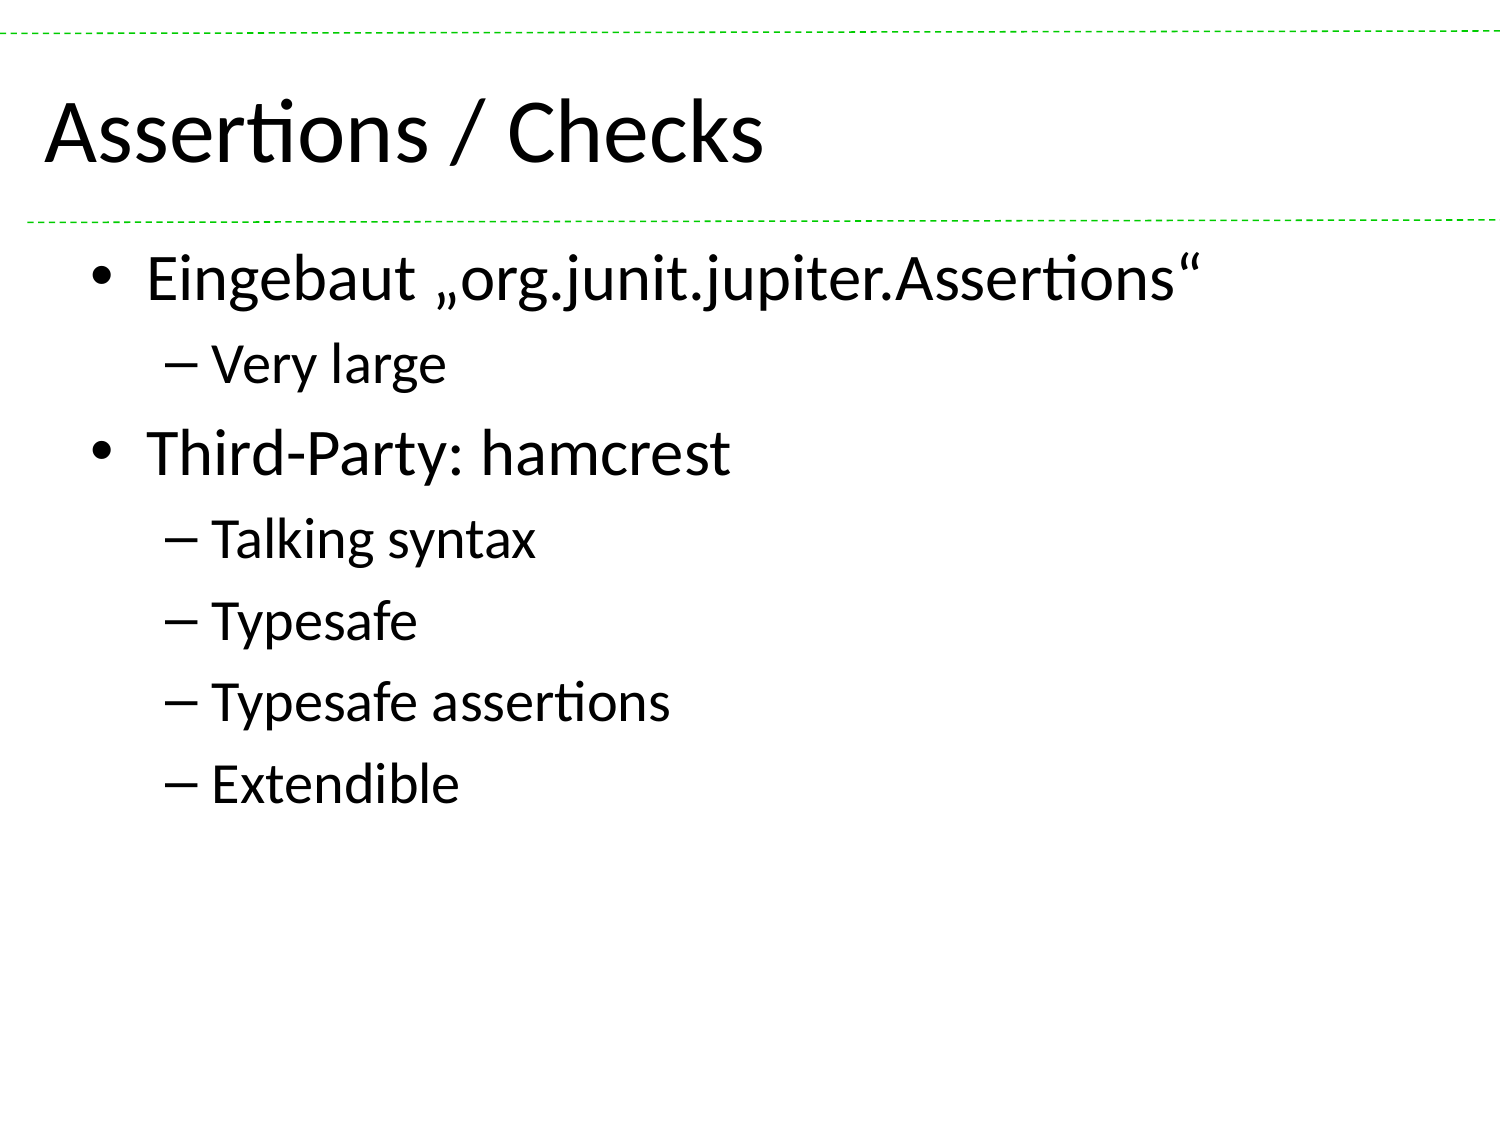

# Assertions / Checks
Eingebaut „org.junit.jupiter.Assertions“
Very large
Third-Party: hamcrest
Talking syntax
Typesafe
Typesafe assertions
Extendible